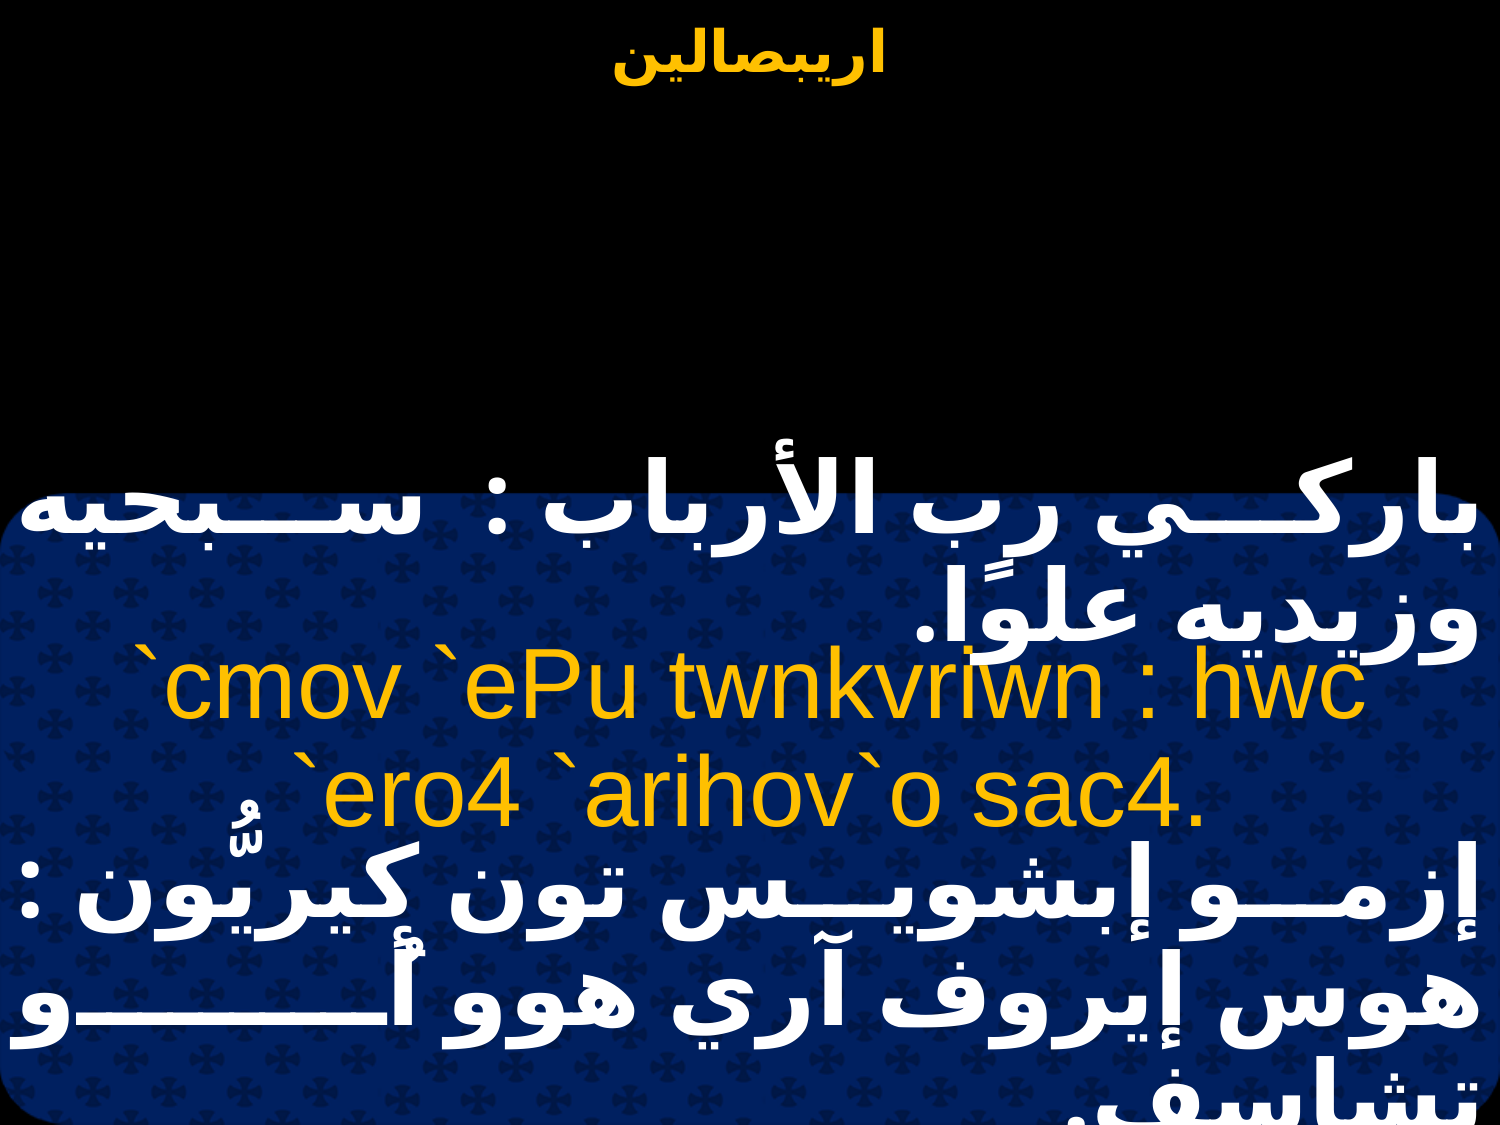

باركي رب الأرباب :  سبحيه وزيديه علوًا.

`cmov `ePu twnkvriwn : hwc `ero4 `arihov`o sac4.

إزمو إبشويس تون كيريُّون : هوس إيروف آري هوو أُو تشاسف.